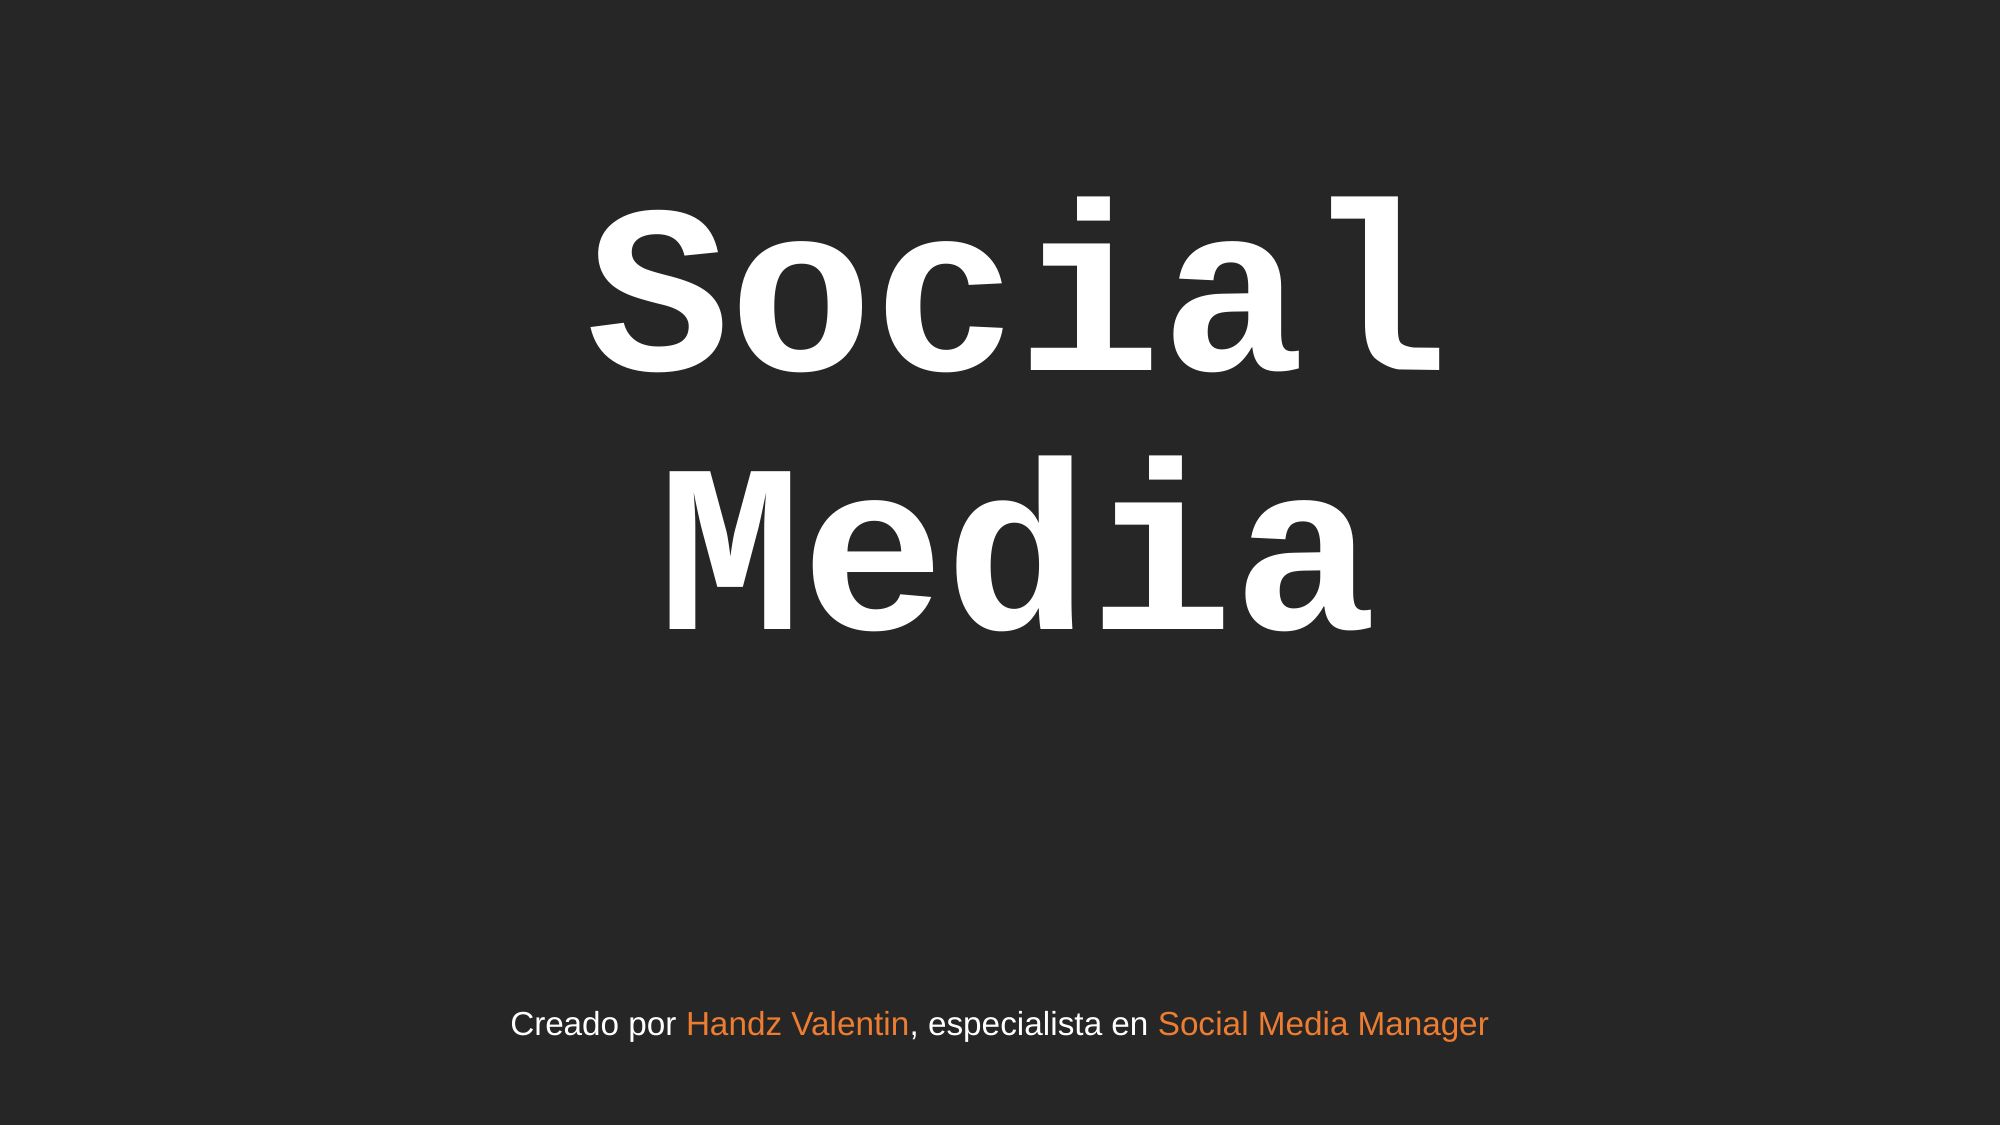

# Social Media
Creado por Handz Valentin, especialista en Social Media Manager